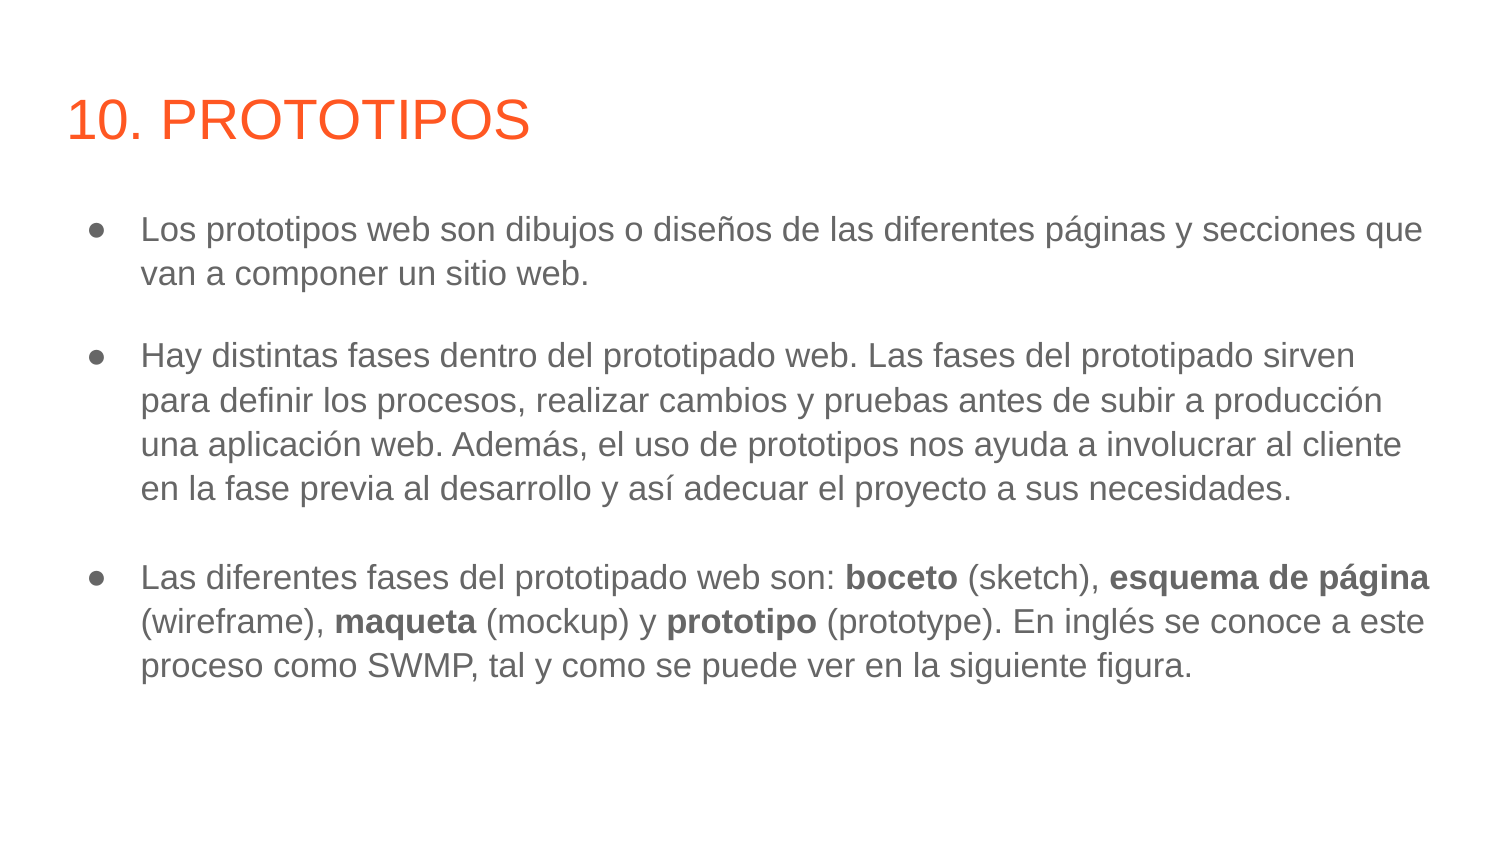

# 10. PROTOTIPOS
Los prototipos web son dibujos o diseños de las diferentes páginas y secciones que van a componer un sitio web.
Hay distintas fases dentro del prototipado web. Las fases del prototipado sirven para definir los procesos, realizar cambios y pruebas antes de subir a producción una aplicación web. Además, el uso de prototipos nos ayuda a involucrar al cliente en la fase previa al desarrollo y así adecuar el proyecto a sus necesidades.
Las diferentes fases del prototipado web son: boceto (sketch), esquema de página (wireframe), maqueta (mockup) y prototipo (prototype). En inglés se conoce a este proceso como SWMP, tal y como se puede ver en la siguiente figura.